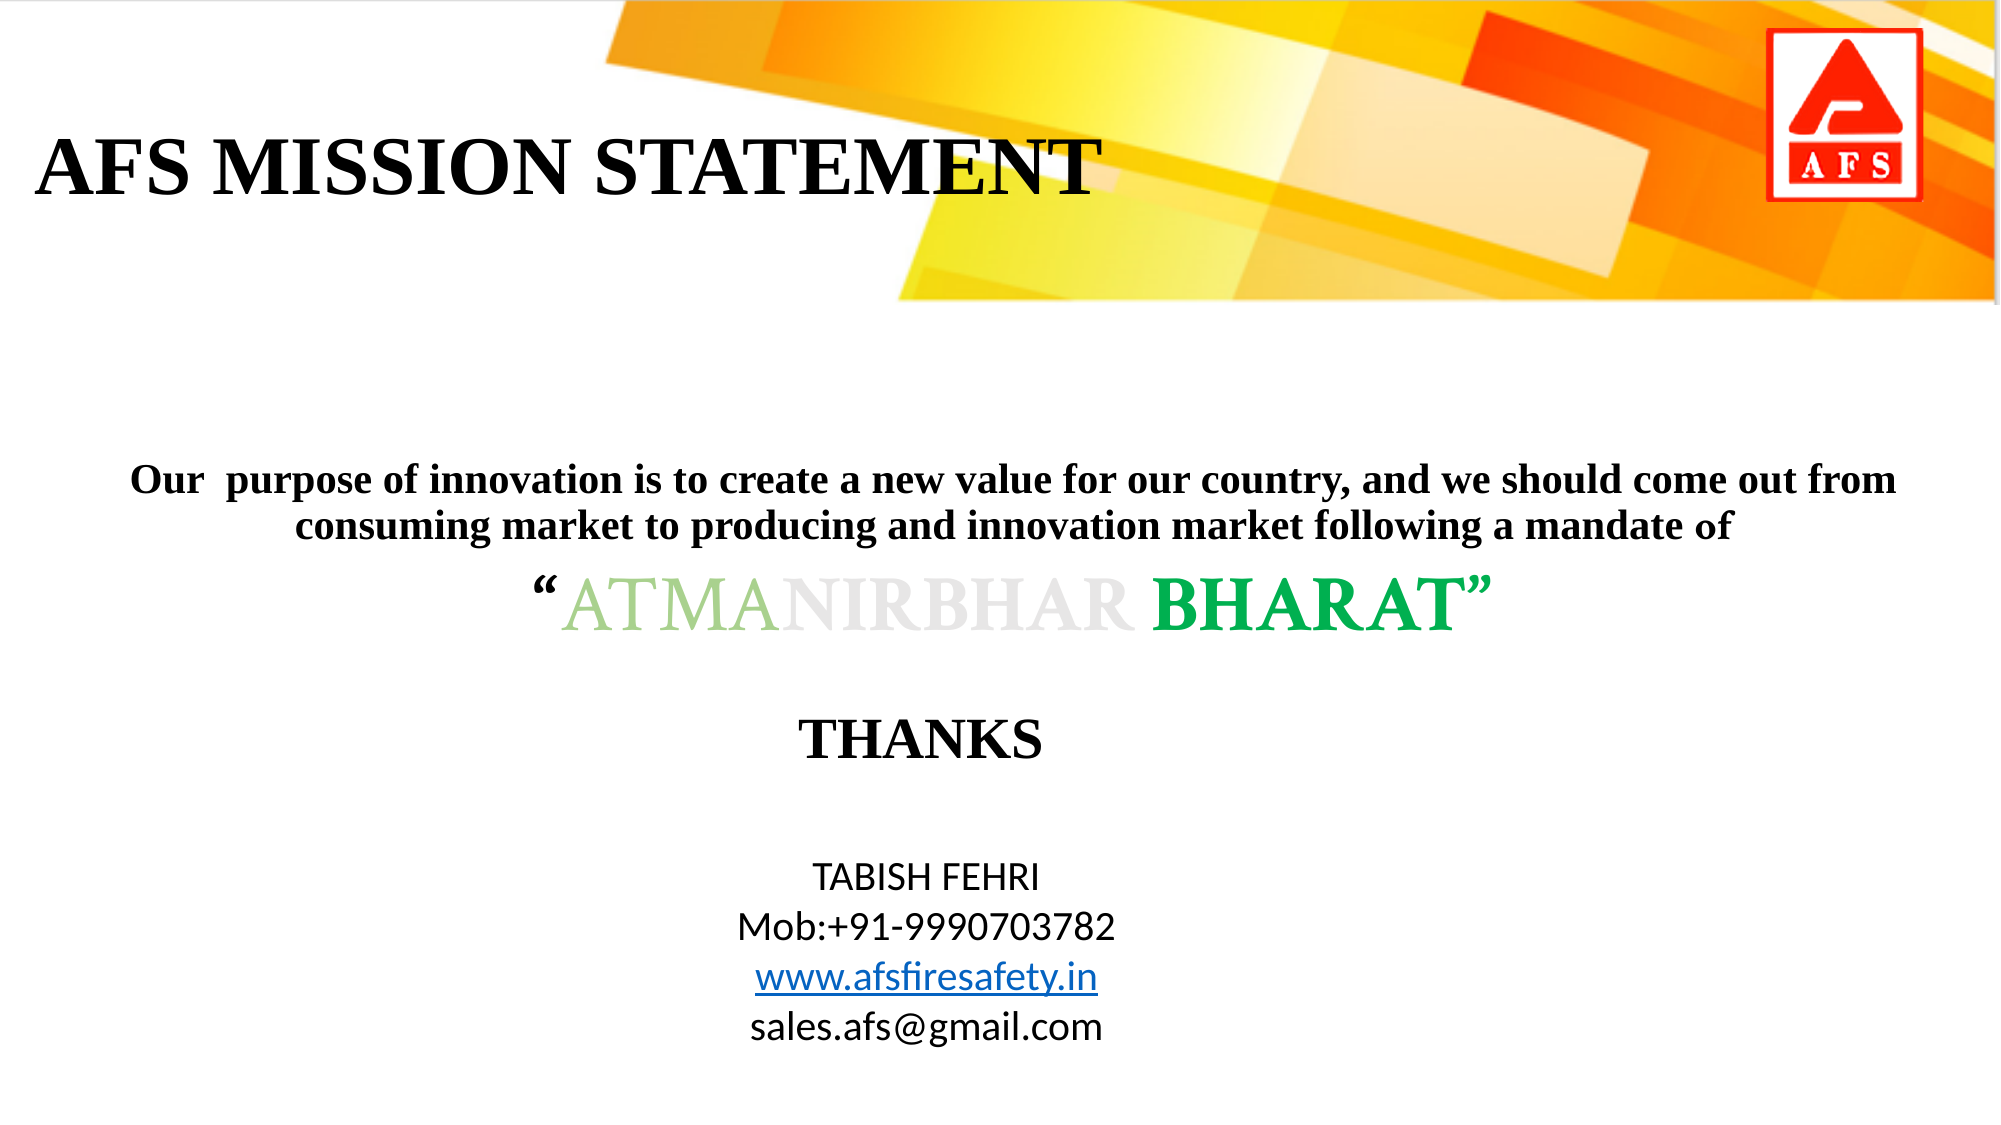

AFS MISSION STATEMENT
Our  purpose of innovation is to create a new value for our country, and we should come out from consuming market to producing and innovation market following a mandate of
 “ATMANIRBHAR BHARAT”

THANKS
TABISH FEHRI
Mob:+91-9990703782
www.afsfiresafety.in
sales.afs@gmail.com